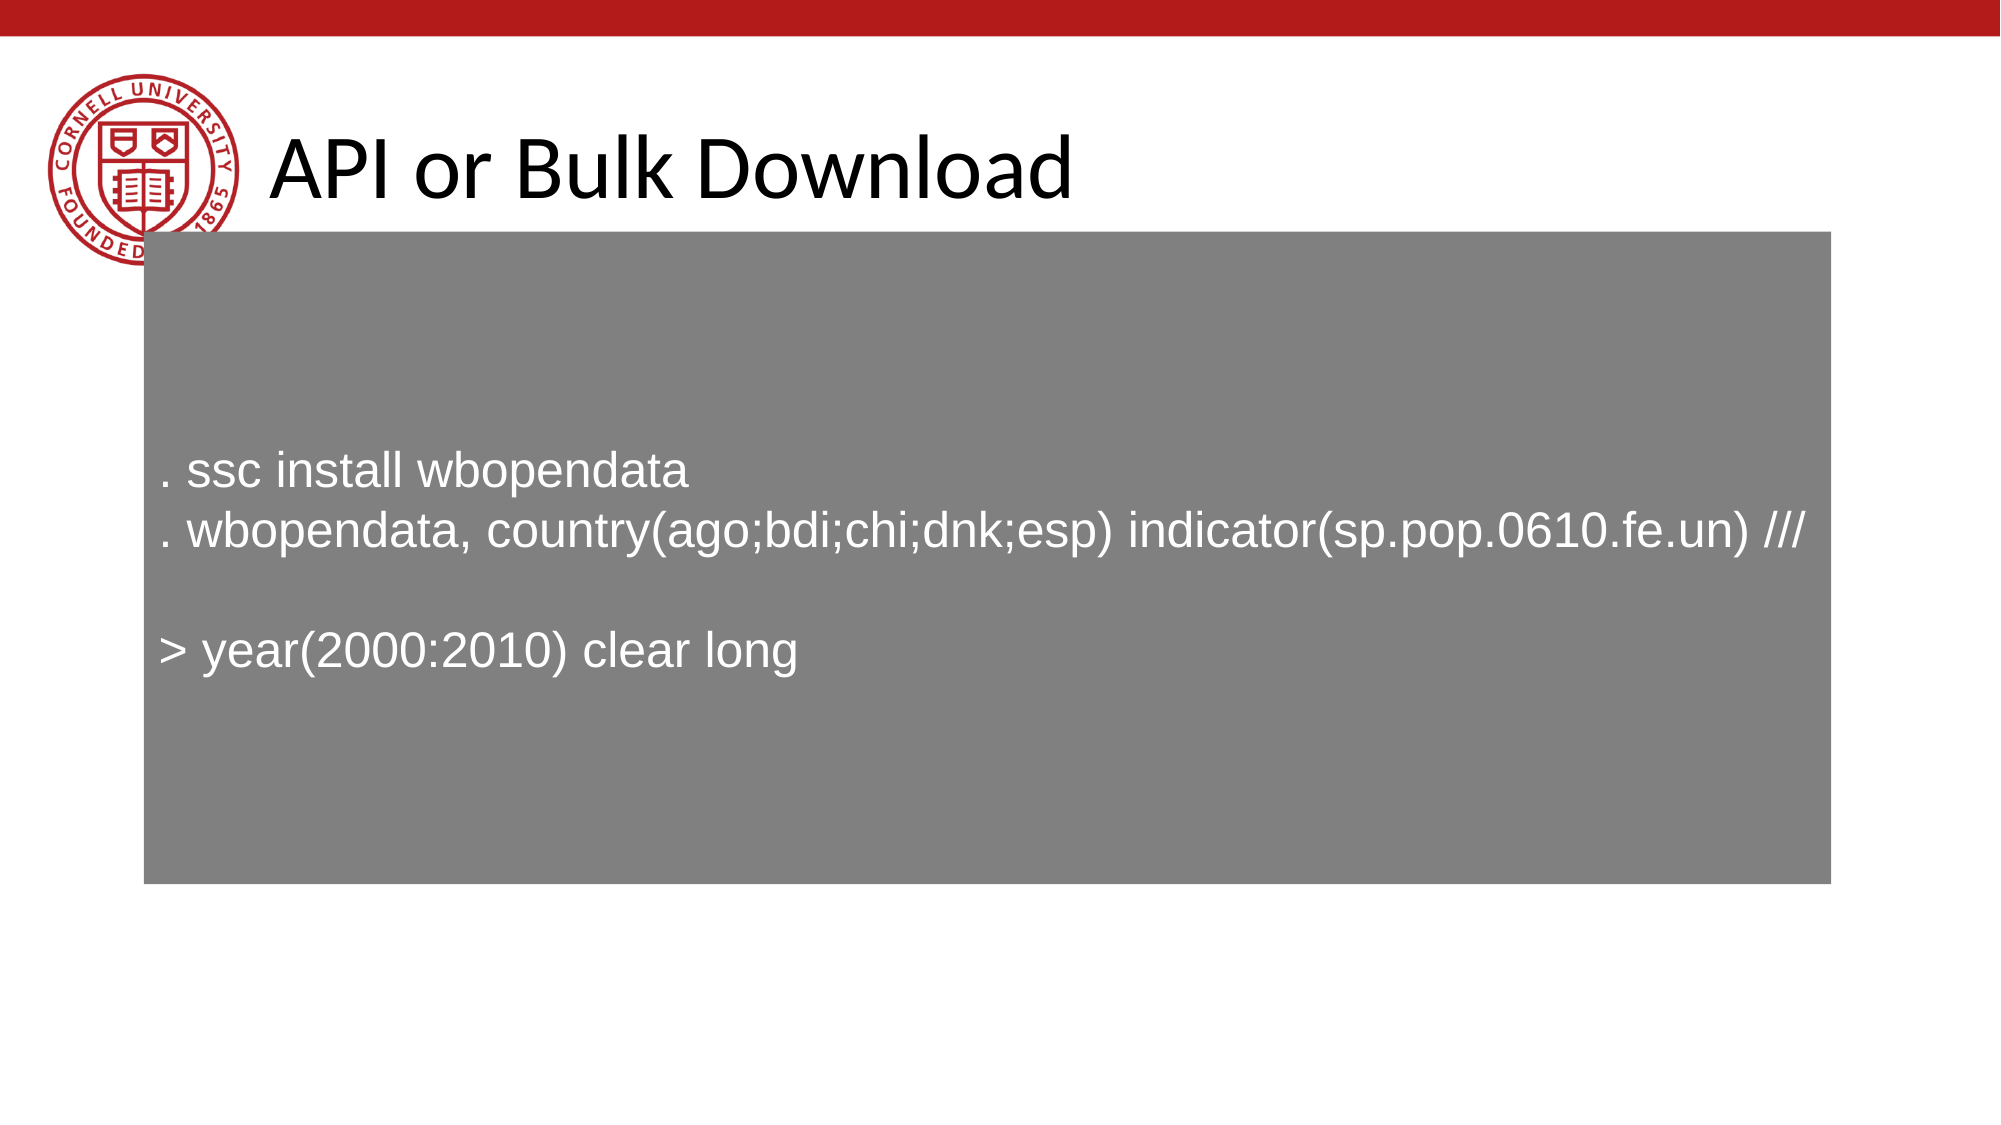

# API or Bulk Download
World Development Indicators
. ssc install wbopendata
. wbopendata, country(ago;bdi;chi;dnk;esp) indicator(sp.pop.0610.fe.un) ///
> year(2000:2010) clear long